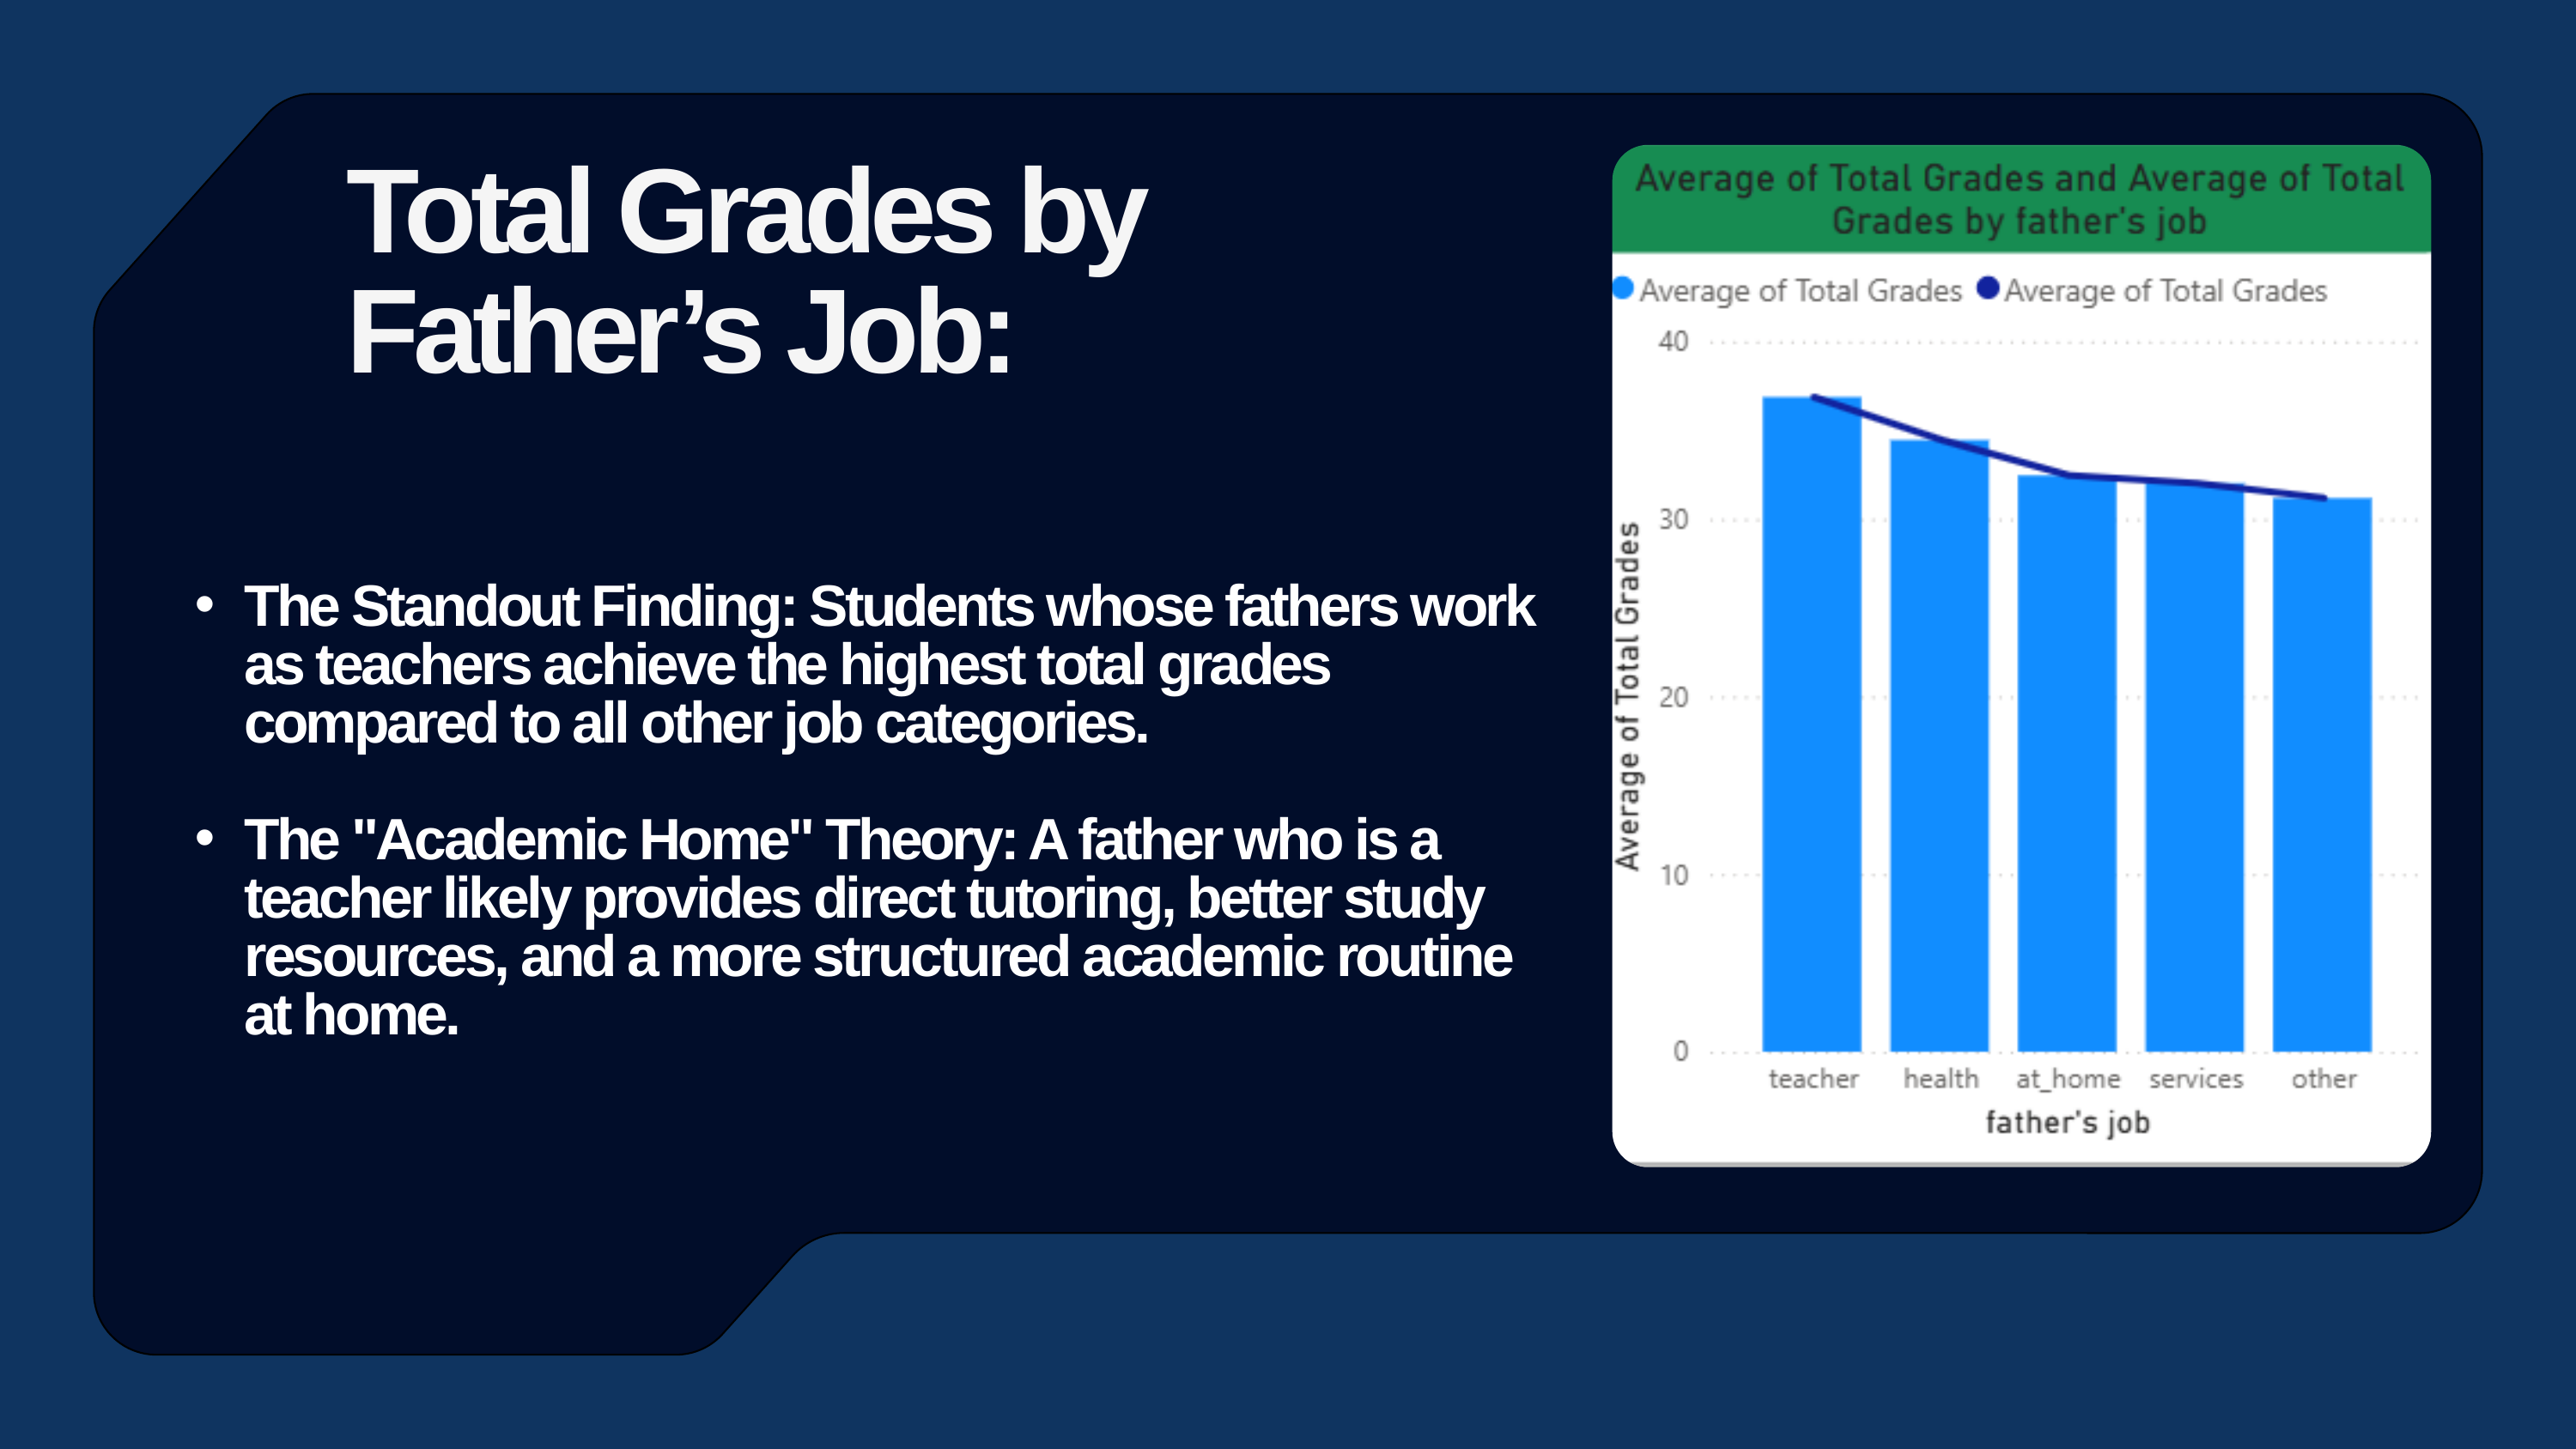

Total Grades by Father’s Job:

The Standout Finding: Students whose fathers work as teachers achieve the highest total grades compared to all other job categories.

The "Academic Home" Theory: A father who is a teacher likely provides direct tutoring, better study resources, and a more structured academic routine at home.